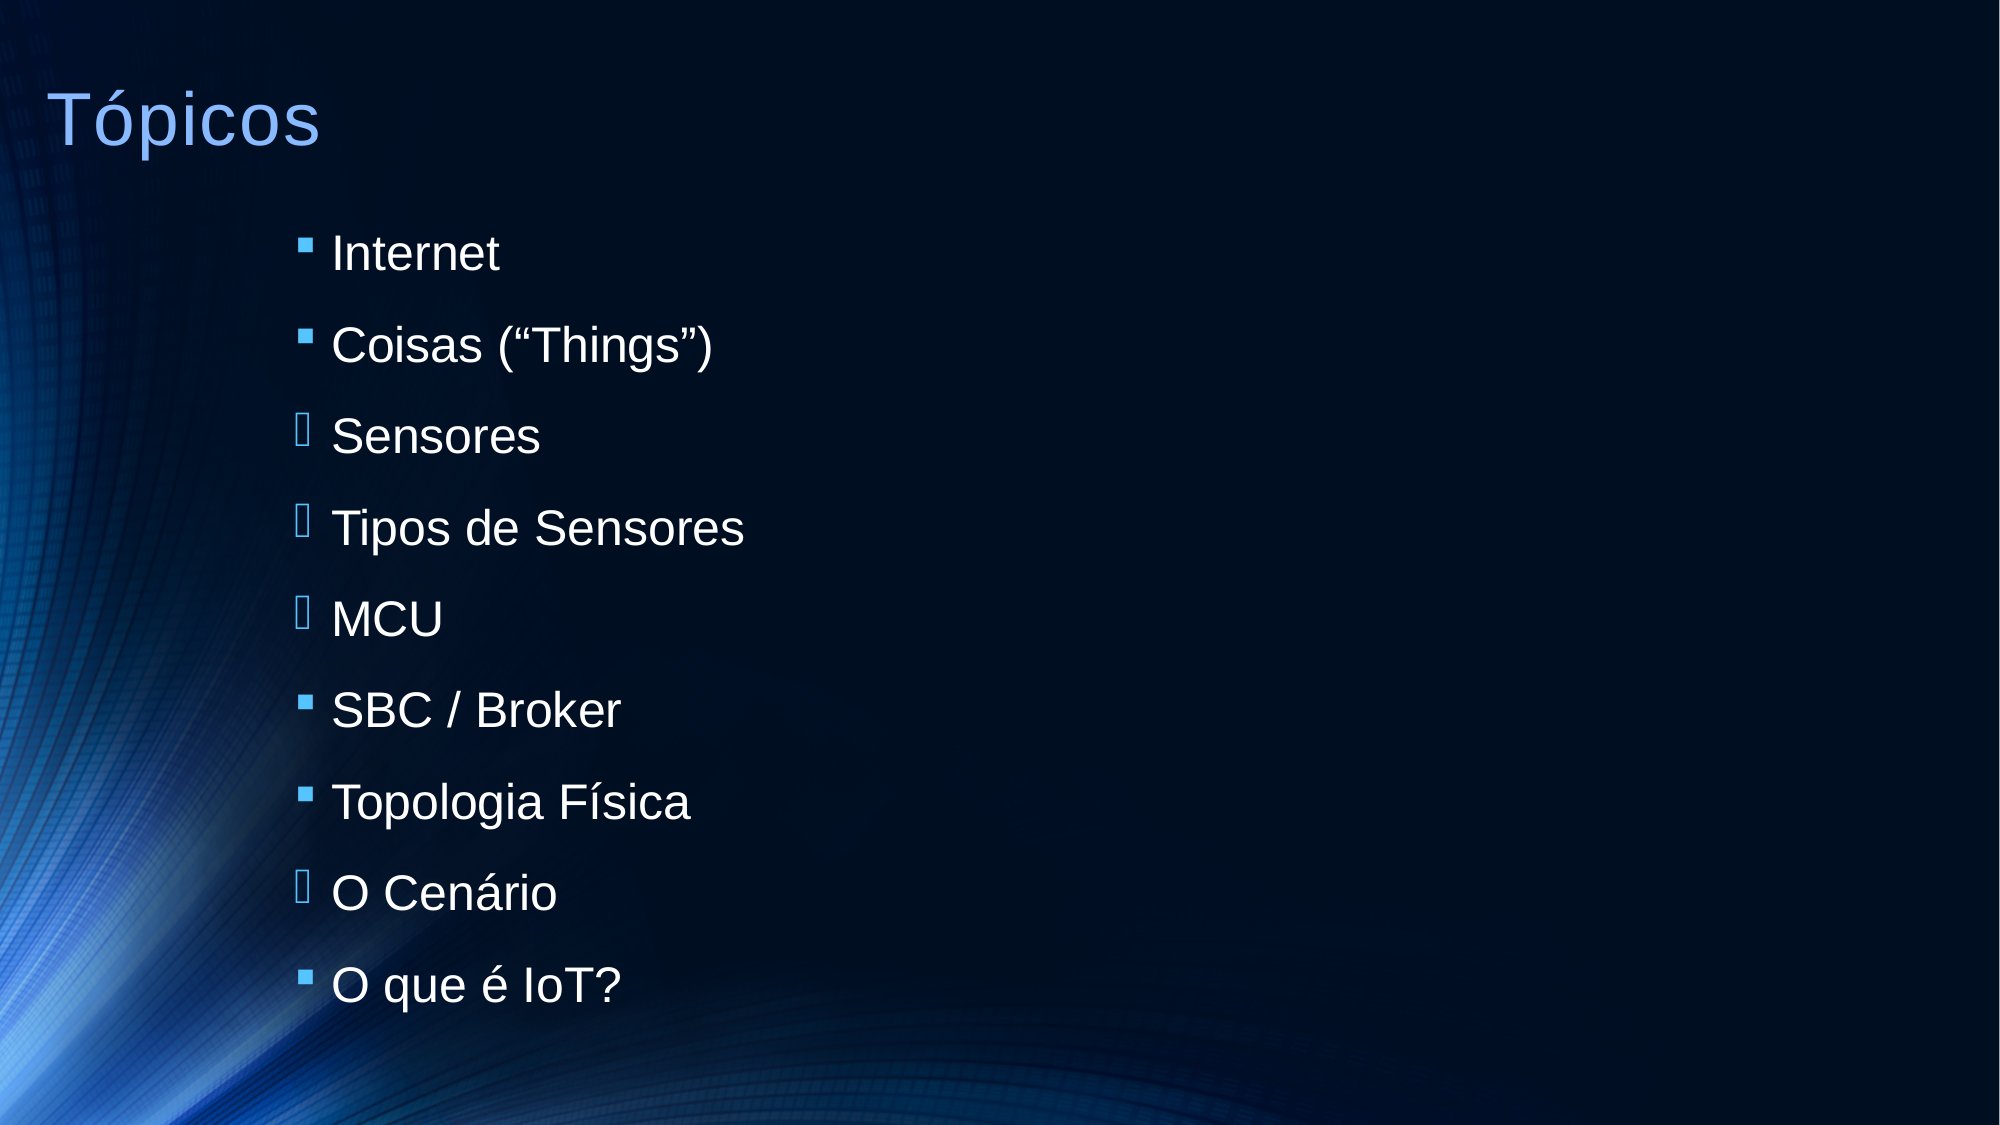

# Tópicos
Internet
Coisas (“Things”)
Sensores
Tipos de Sensores
MCU
SBC / Broker
Topologia Física
O Cenário
O que é IoT?